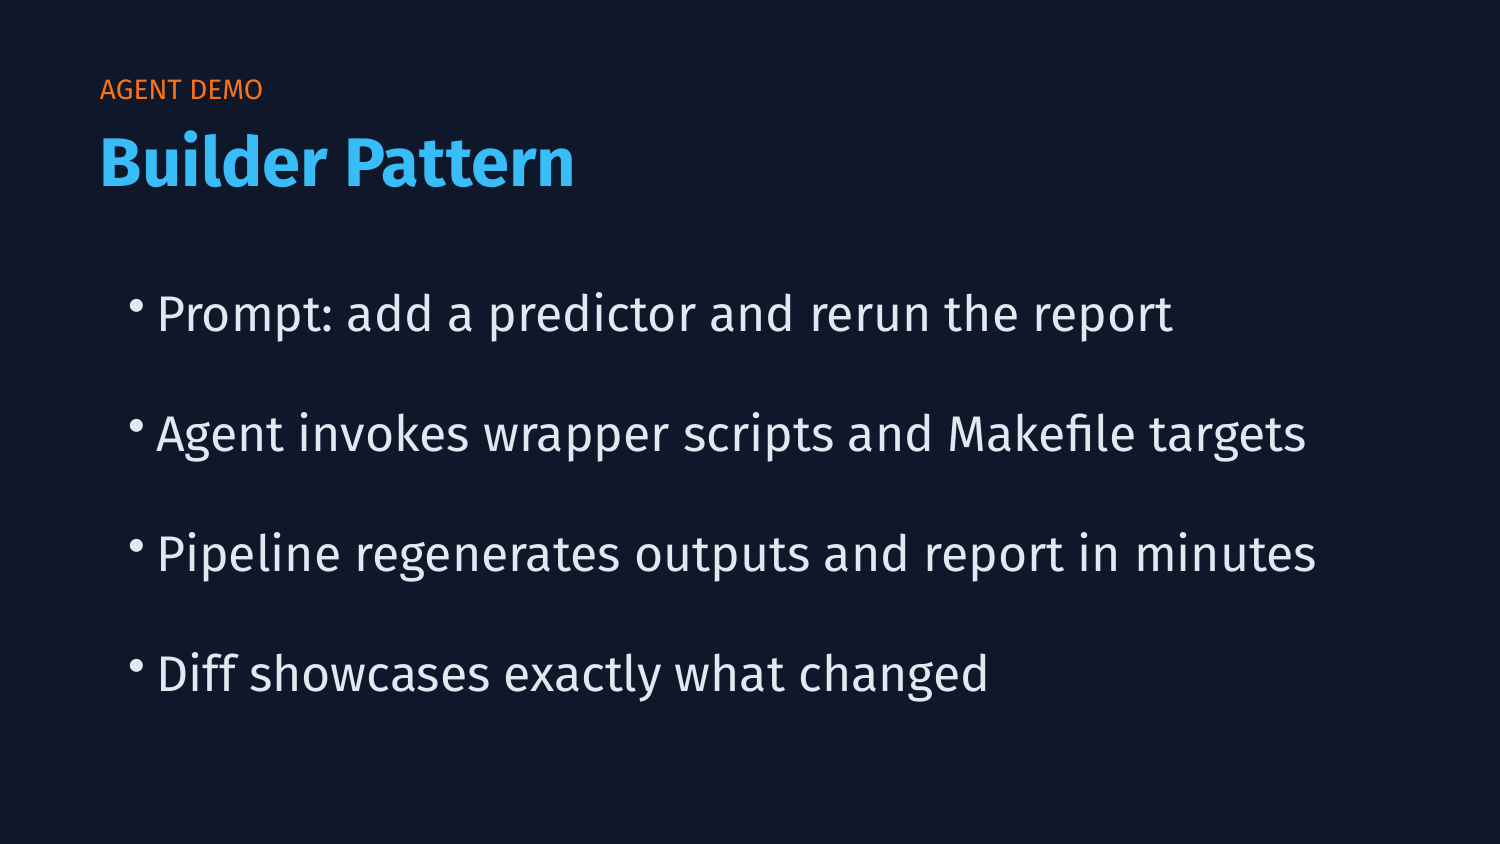

AGENT DEMO
Builder Pattern
Prompt: add a predictor and rerun the report
Agent invokes wrapper scripts and Makefile targets
Pipeline regenerates outputs and report in minutes
Diff showcases exactly what changed